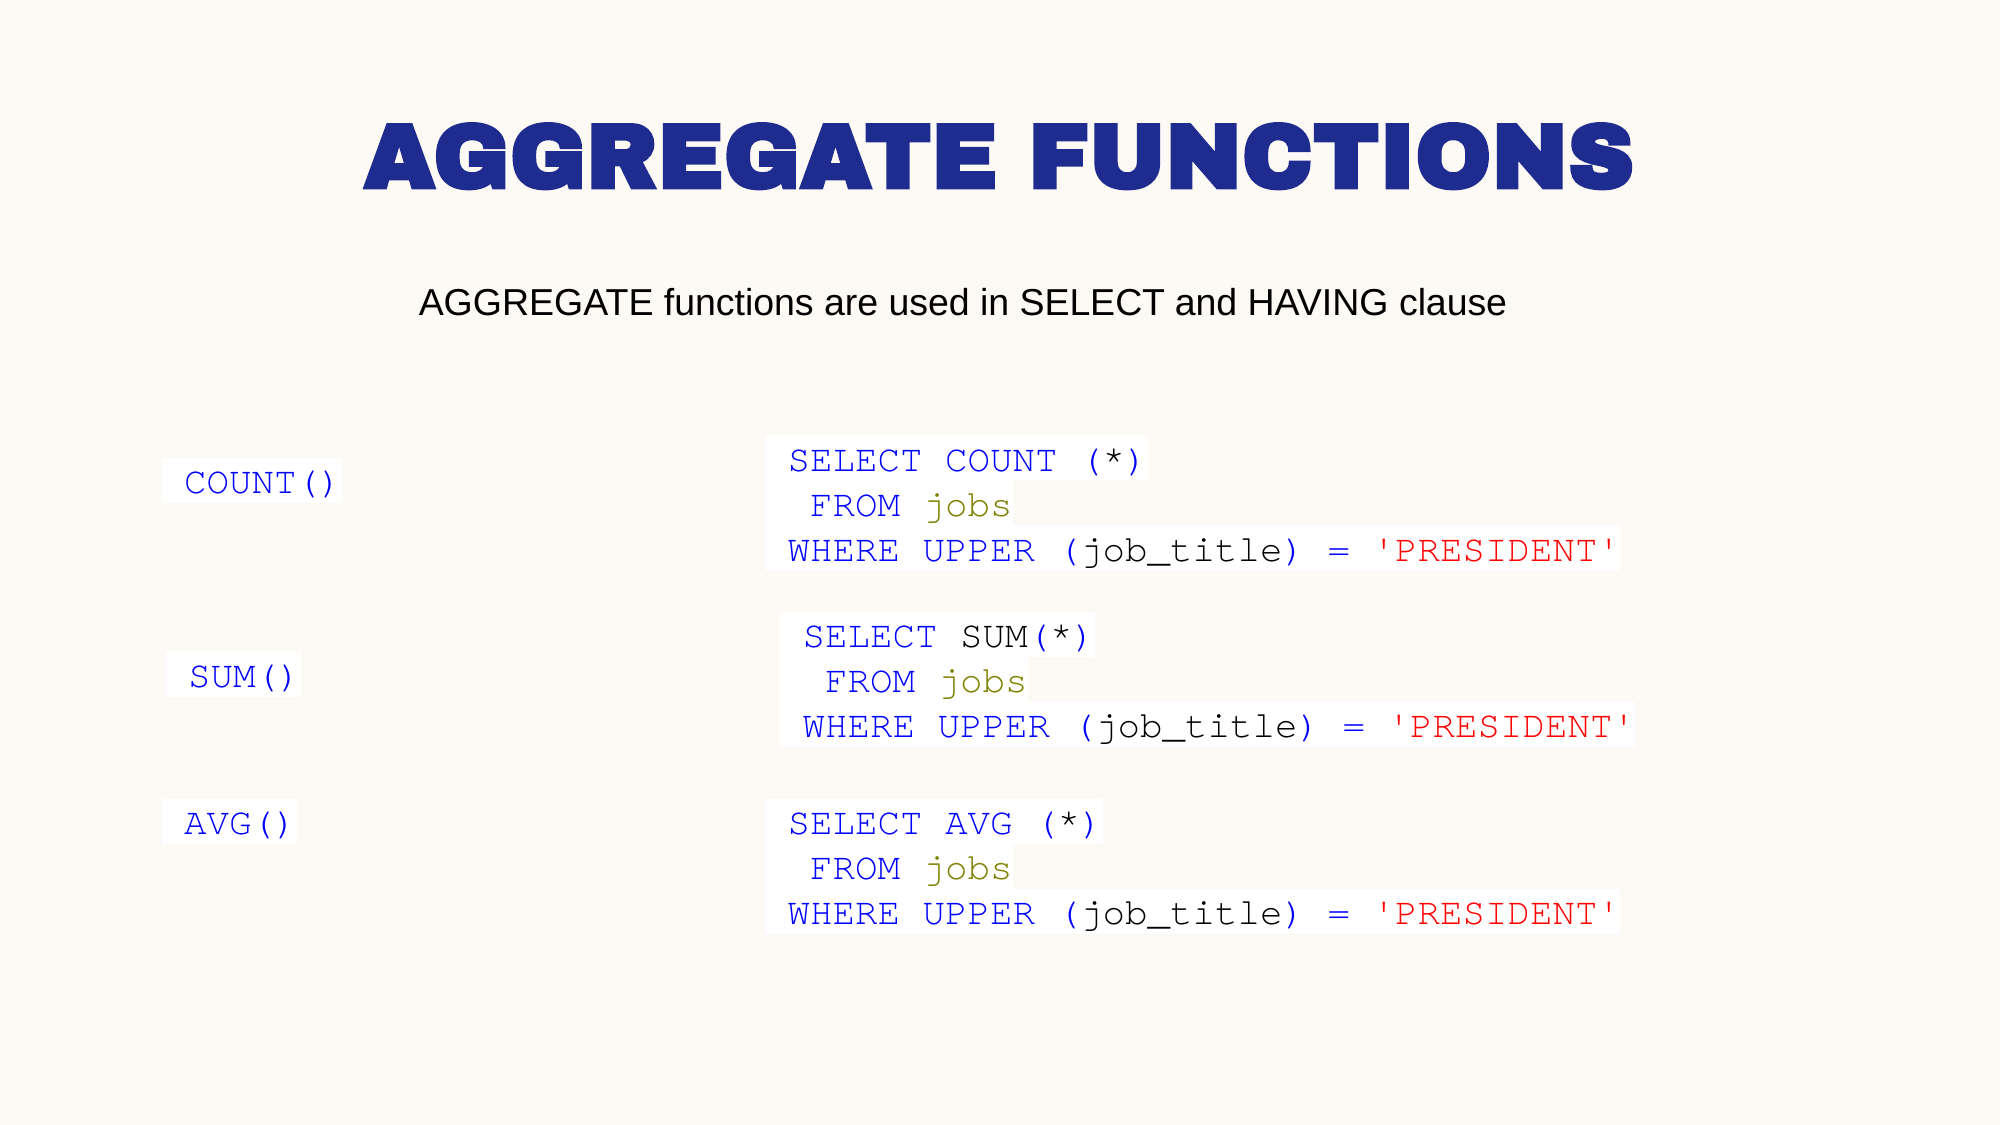

# AGGREGATE FUNCTIONS
AGGREGATE functions are used in SELECT and HAVING clause
 SELECT COUNT (*)
  FROM jobs
 WHERE UPPER (job_title) = 'PRESIDENT'
 COUNT()
 SELECT SUM(*)
  FROM jobs
 WHERE UPPER (job_title) = 'PRESIDENT'
 SUM()
 SELECT AVG (*)
  FROM jobs
 WHERE UPPER (job_title) = 'PRESIDENT'
 AVG()